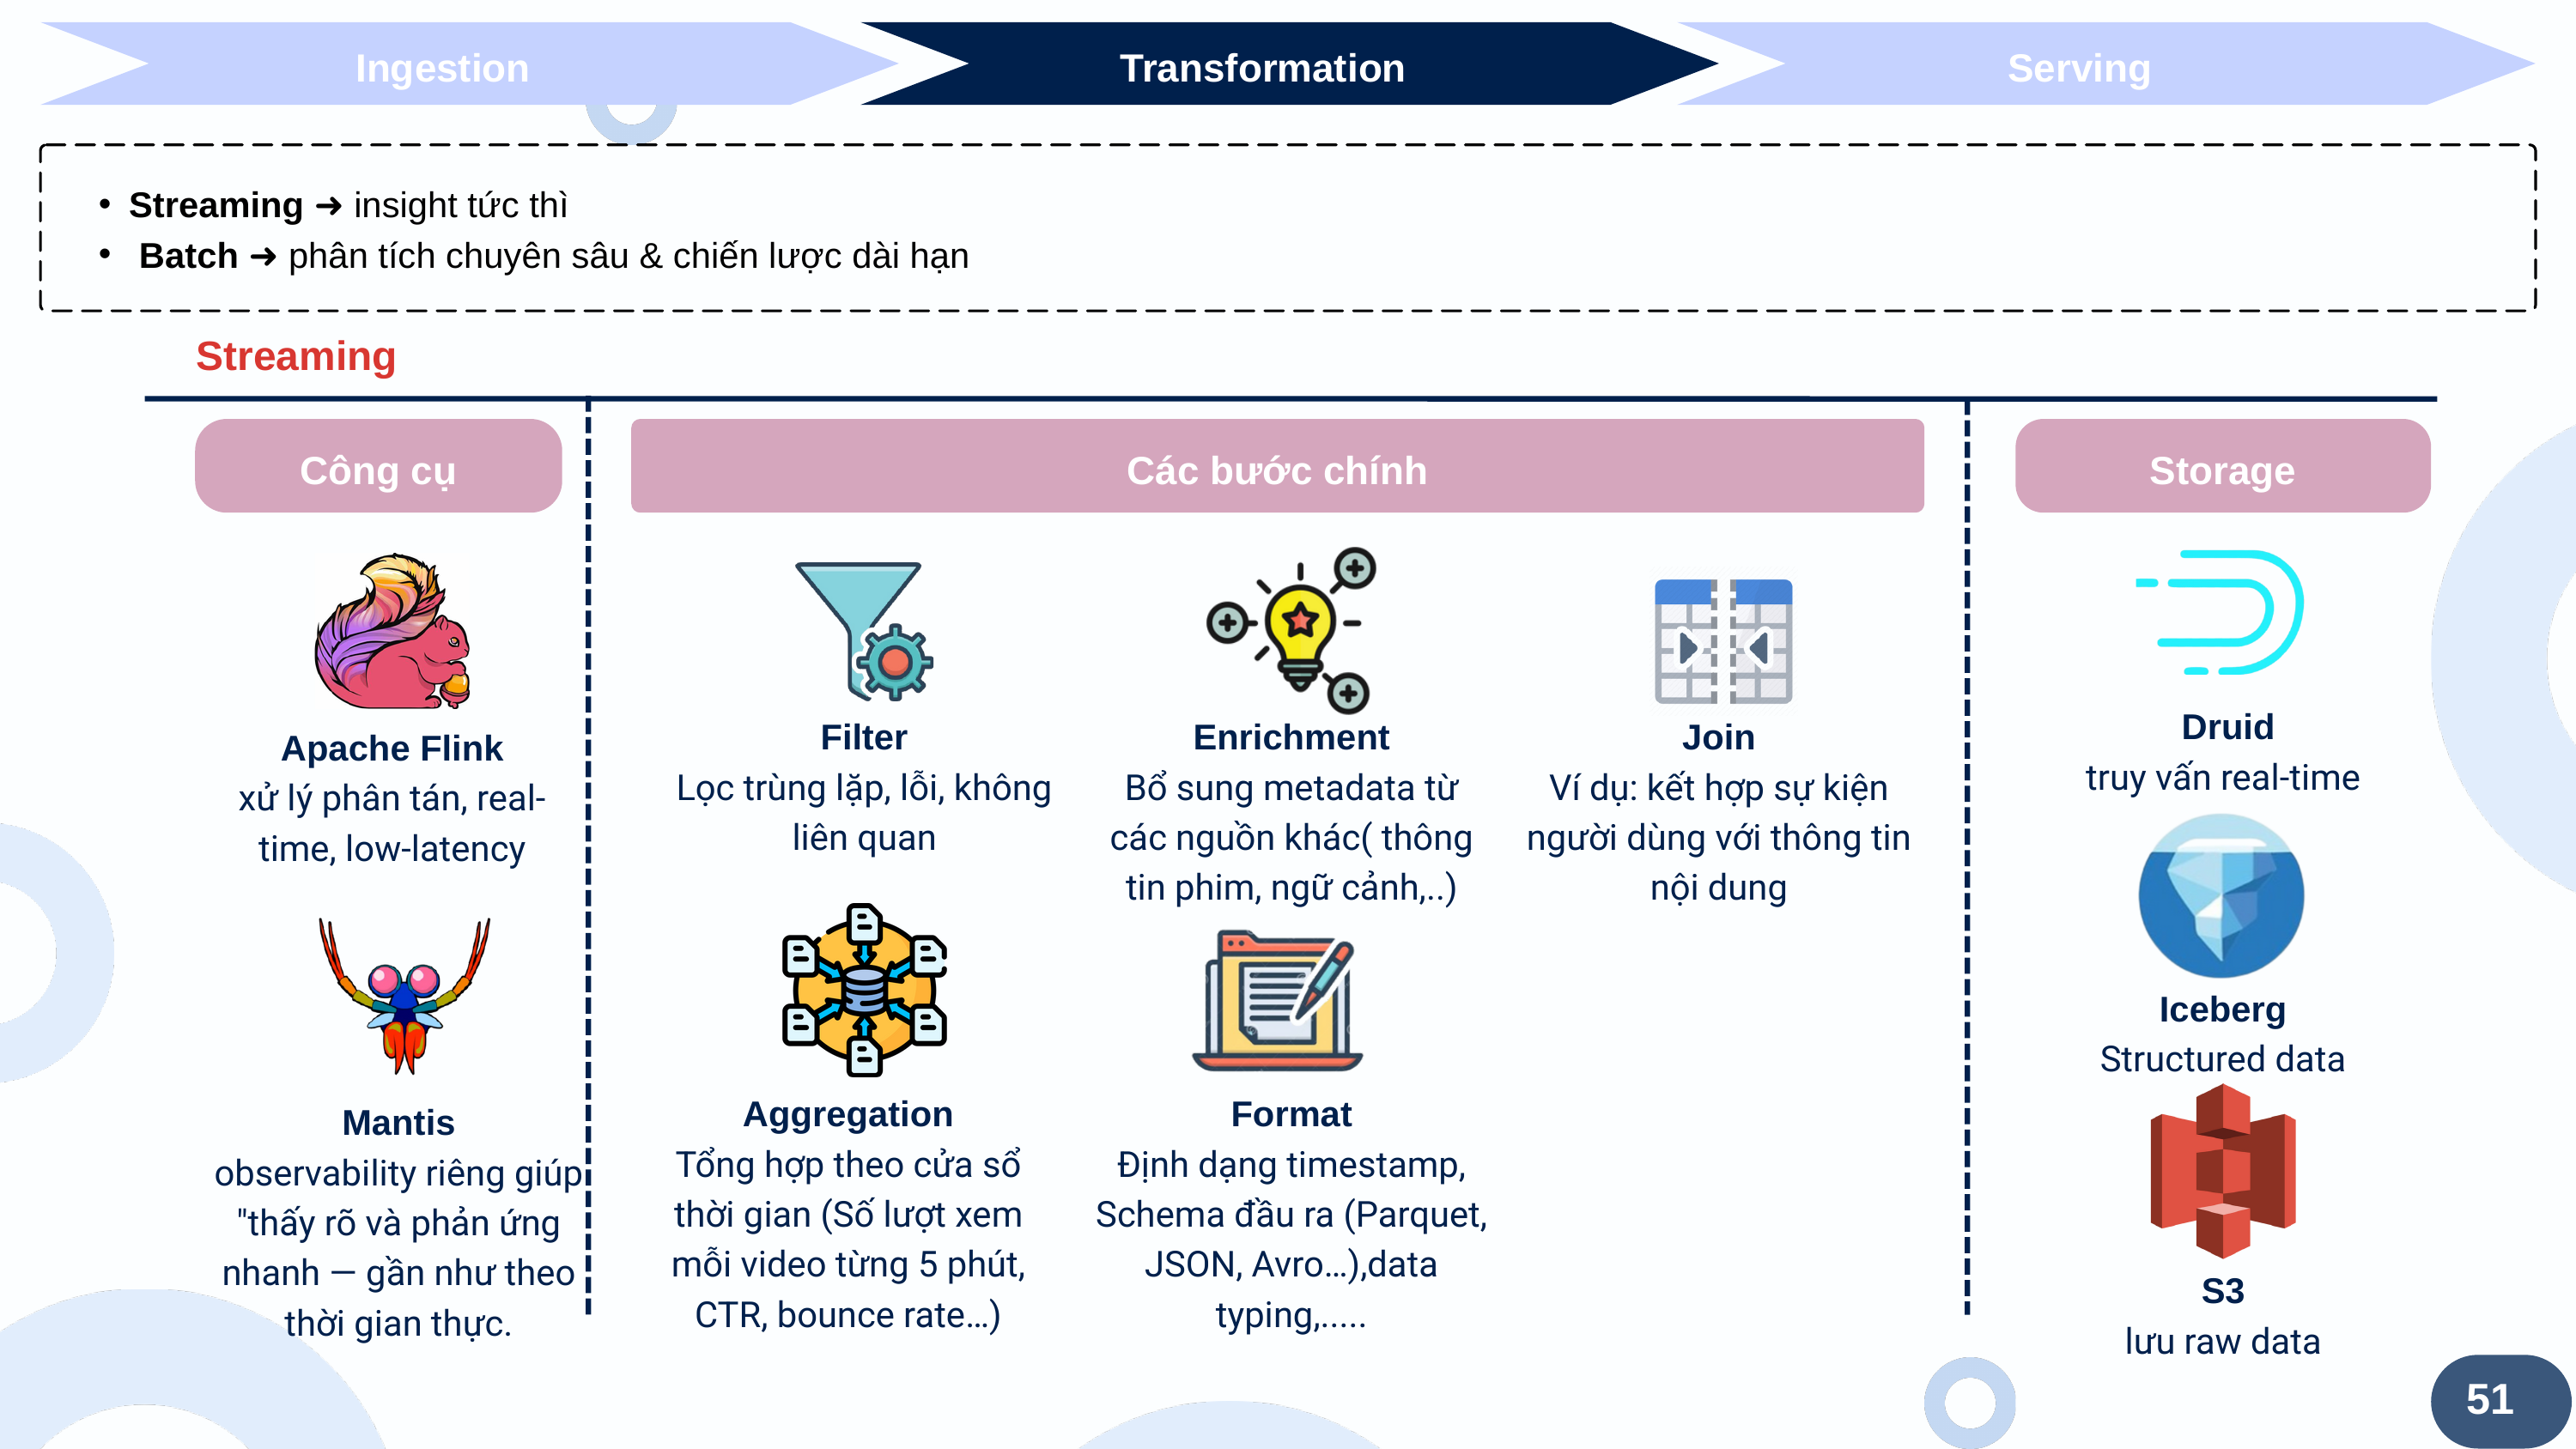

Ingestion

Transformation

Serving

Streaming ➜ insight tức thì
 Batch ➜ phân tích chuyên sâu & chiến lược dài hạn
Streaming

Công cụ

Các bước chính

Storage

 Druid
truy vấn real-time
Filter
Lọc trùng lặp, lỗi, không liên quan
Enrichment
Bổ sung metadata từ các nguồn khác( thông tin phim, ngữ cảnh,..)
Join
Ví dụ: kết hợp sự kiện người dùng với thông tin nội dung
Apache Flink
xử lý phân tán, real-time, low-latency

Iceberg
Structured data

Aggregation
Tổng hợp theo cửa sổ thời gian (Số lượt xem mỗi video từng 5 phút, CTR, bounce rate…)
Format
Định dạng timestamp, Schema đầu ra (Parquet, JSON, Avro…),data typing,.....
Mantis
observability riêng giúp "thấy rõ và phản ứng nhanh — gần như theo thời gian thực.
 S3
lưu raw data

51